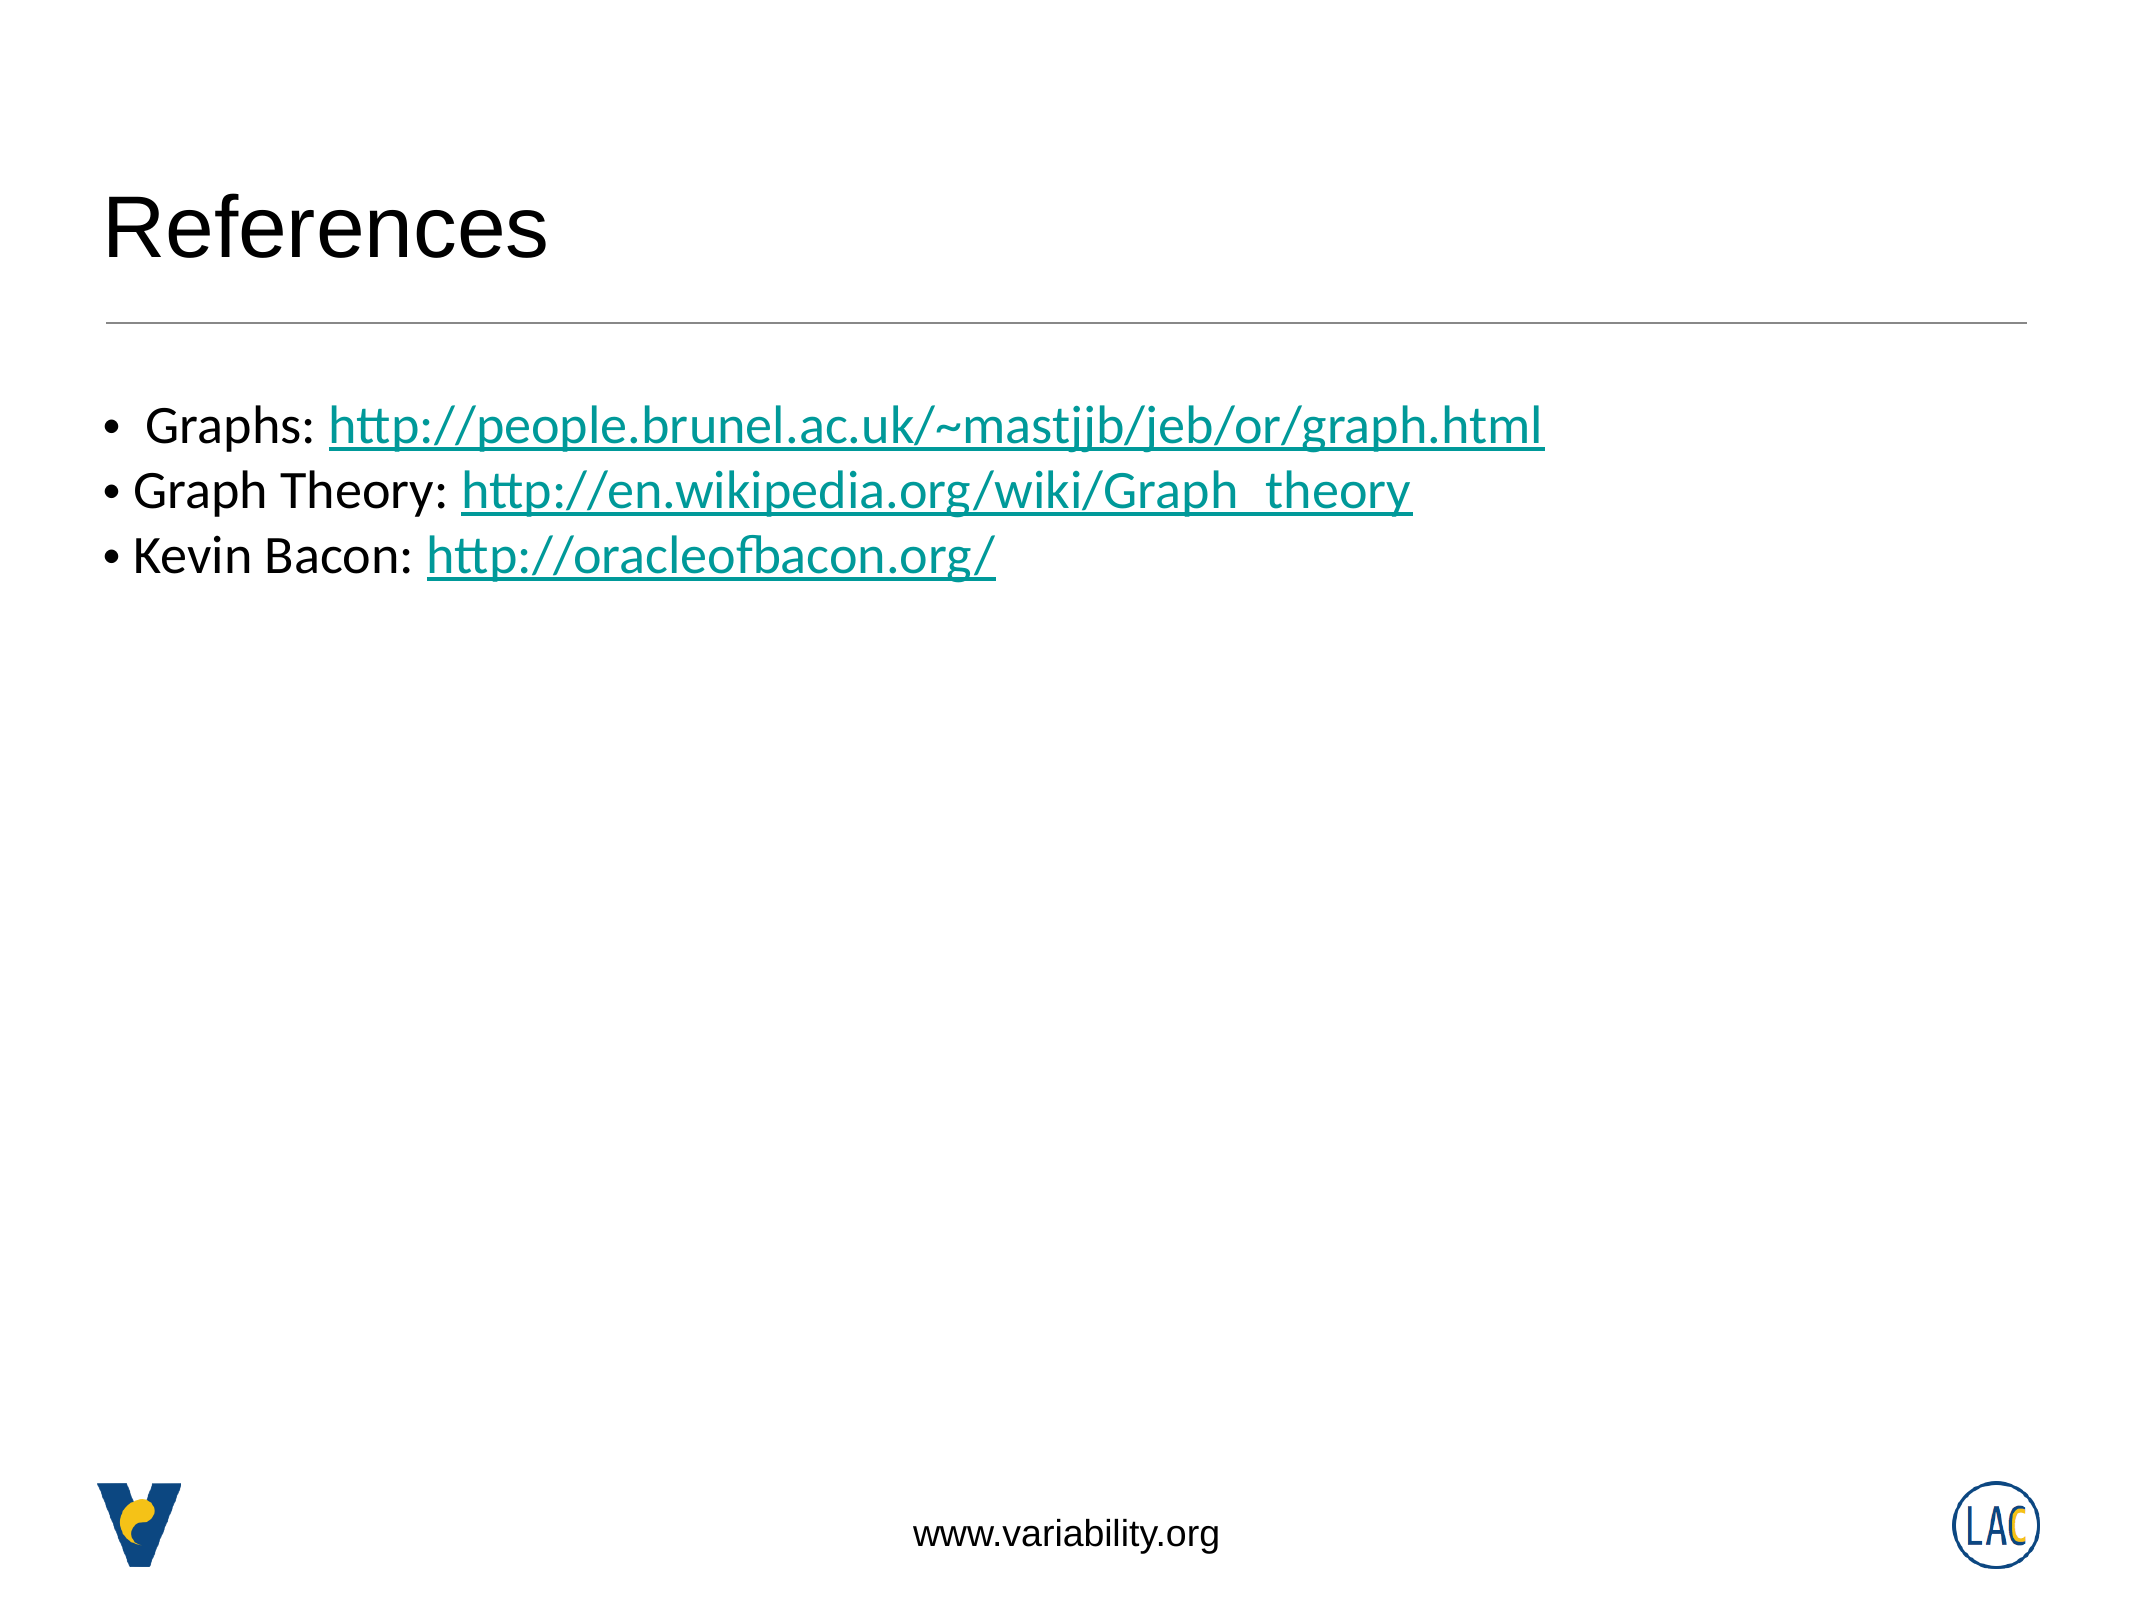

# References
Graphs: http://people.brunel.ac.uk/~mastjjb/jeb/or/graph.html
 Graph Theory: http://en.wikipedia.org/wiki/Graph_theory
 Kevin Bacon: http://oracleofbacon.org/